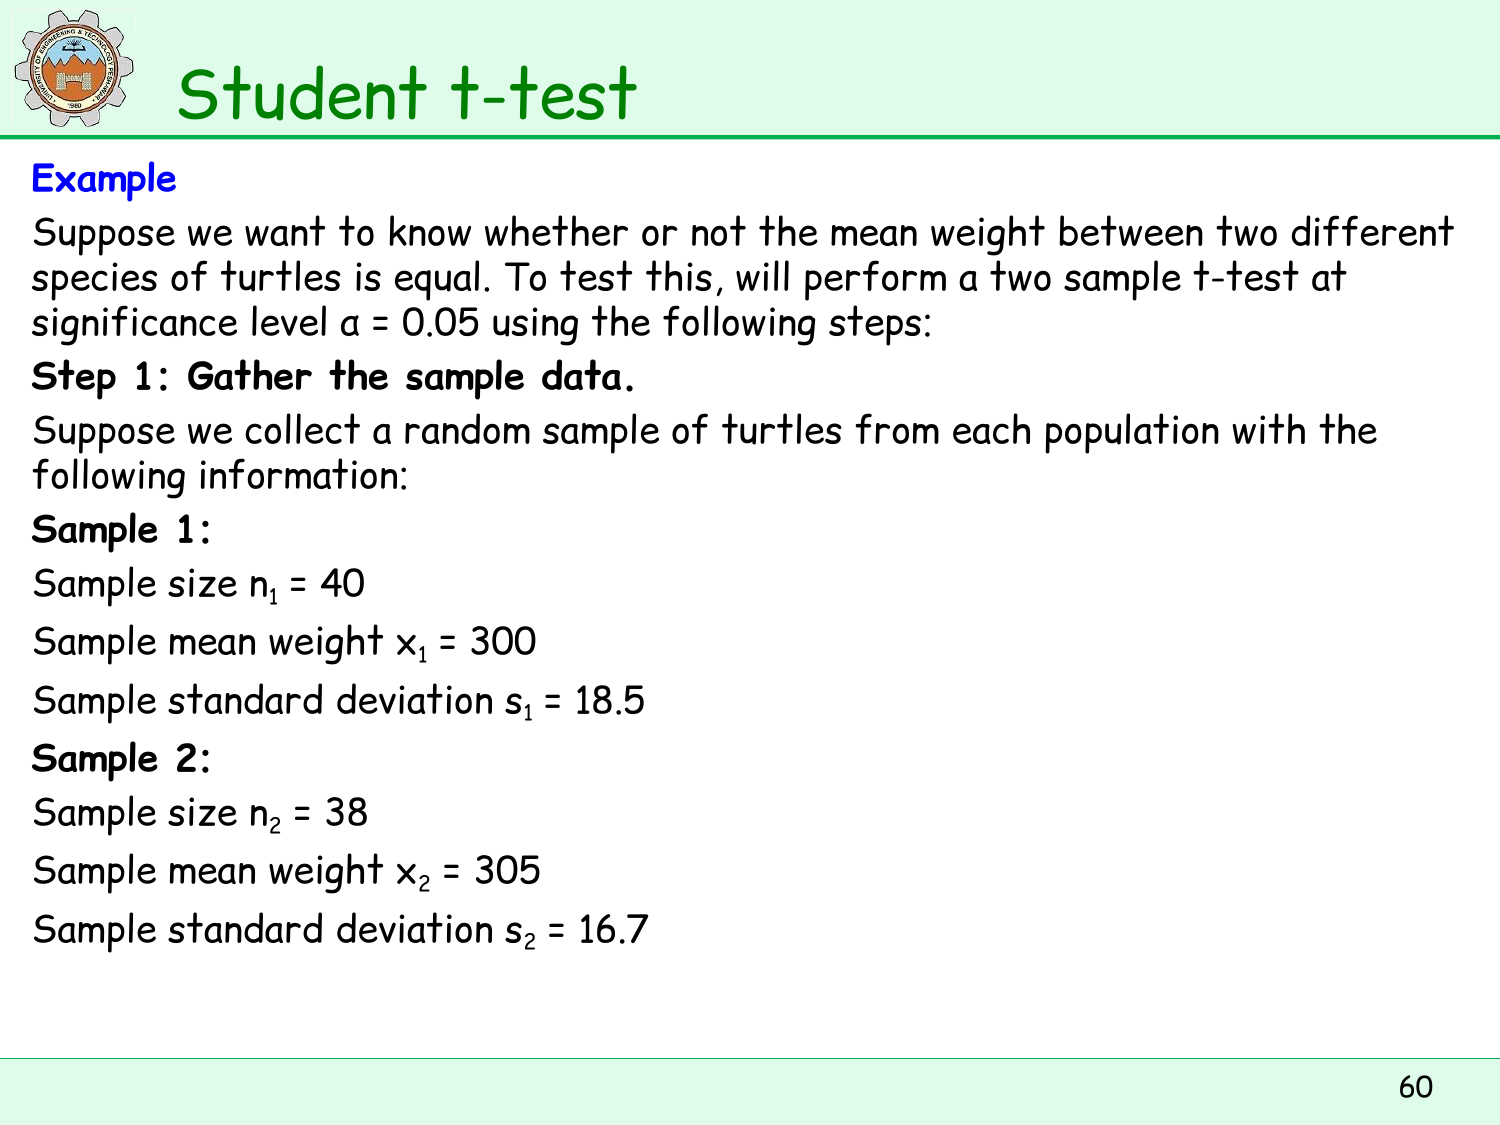

# Student t-test
Example
Suppose we want to know whether or not the mean weight between two different species of turtles is equal. To test this, will perform a two sample t-test at significance level α = 0.05 using the following steps:
Step 1: Gather the sample data.
Suppose we collect a random sample of turtles from each population with the following information:
Sample 1:
Sample size n1 = 40
Sample mean weight x1 = 300
Sample standard deviation s1 = 18.5
Sample 2:
Sample size n2 = 38
Sample mean weight x2 = 305
Sample standard deviation s2 = 16.7
60